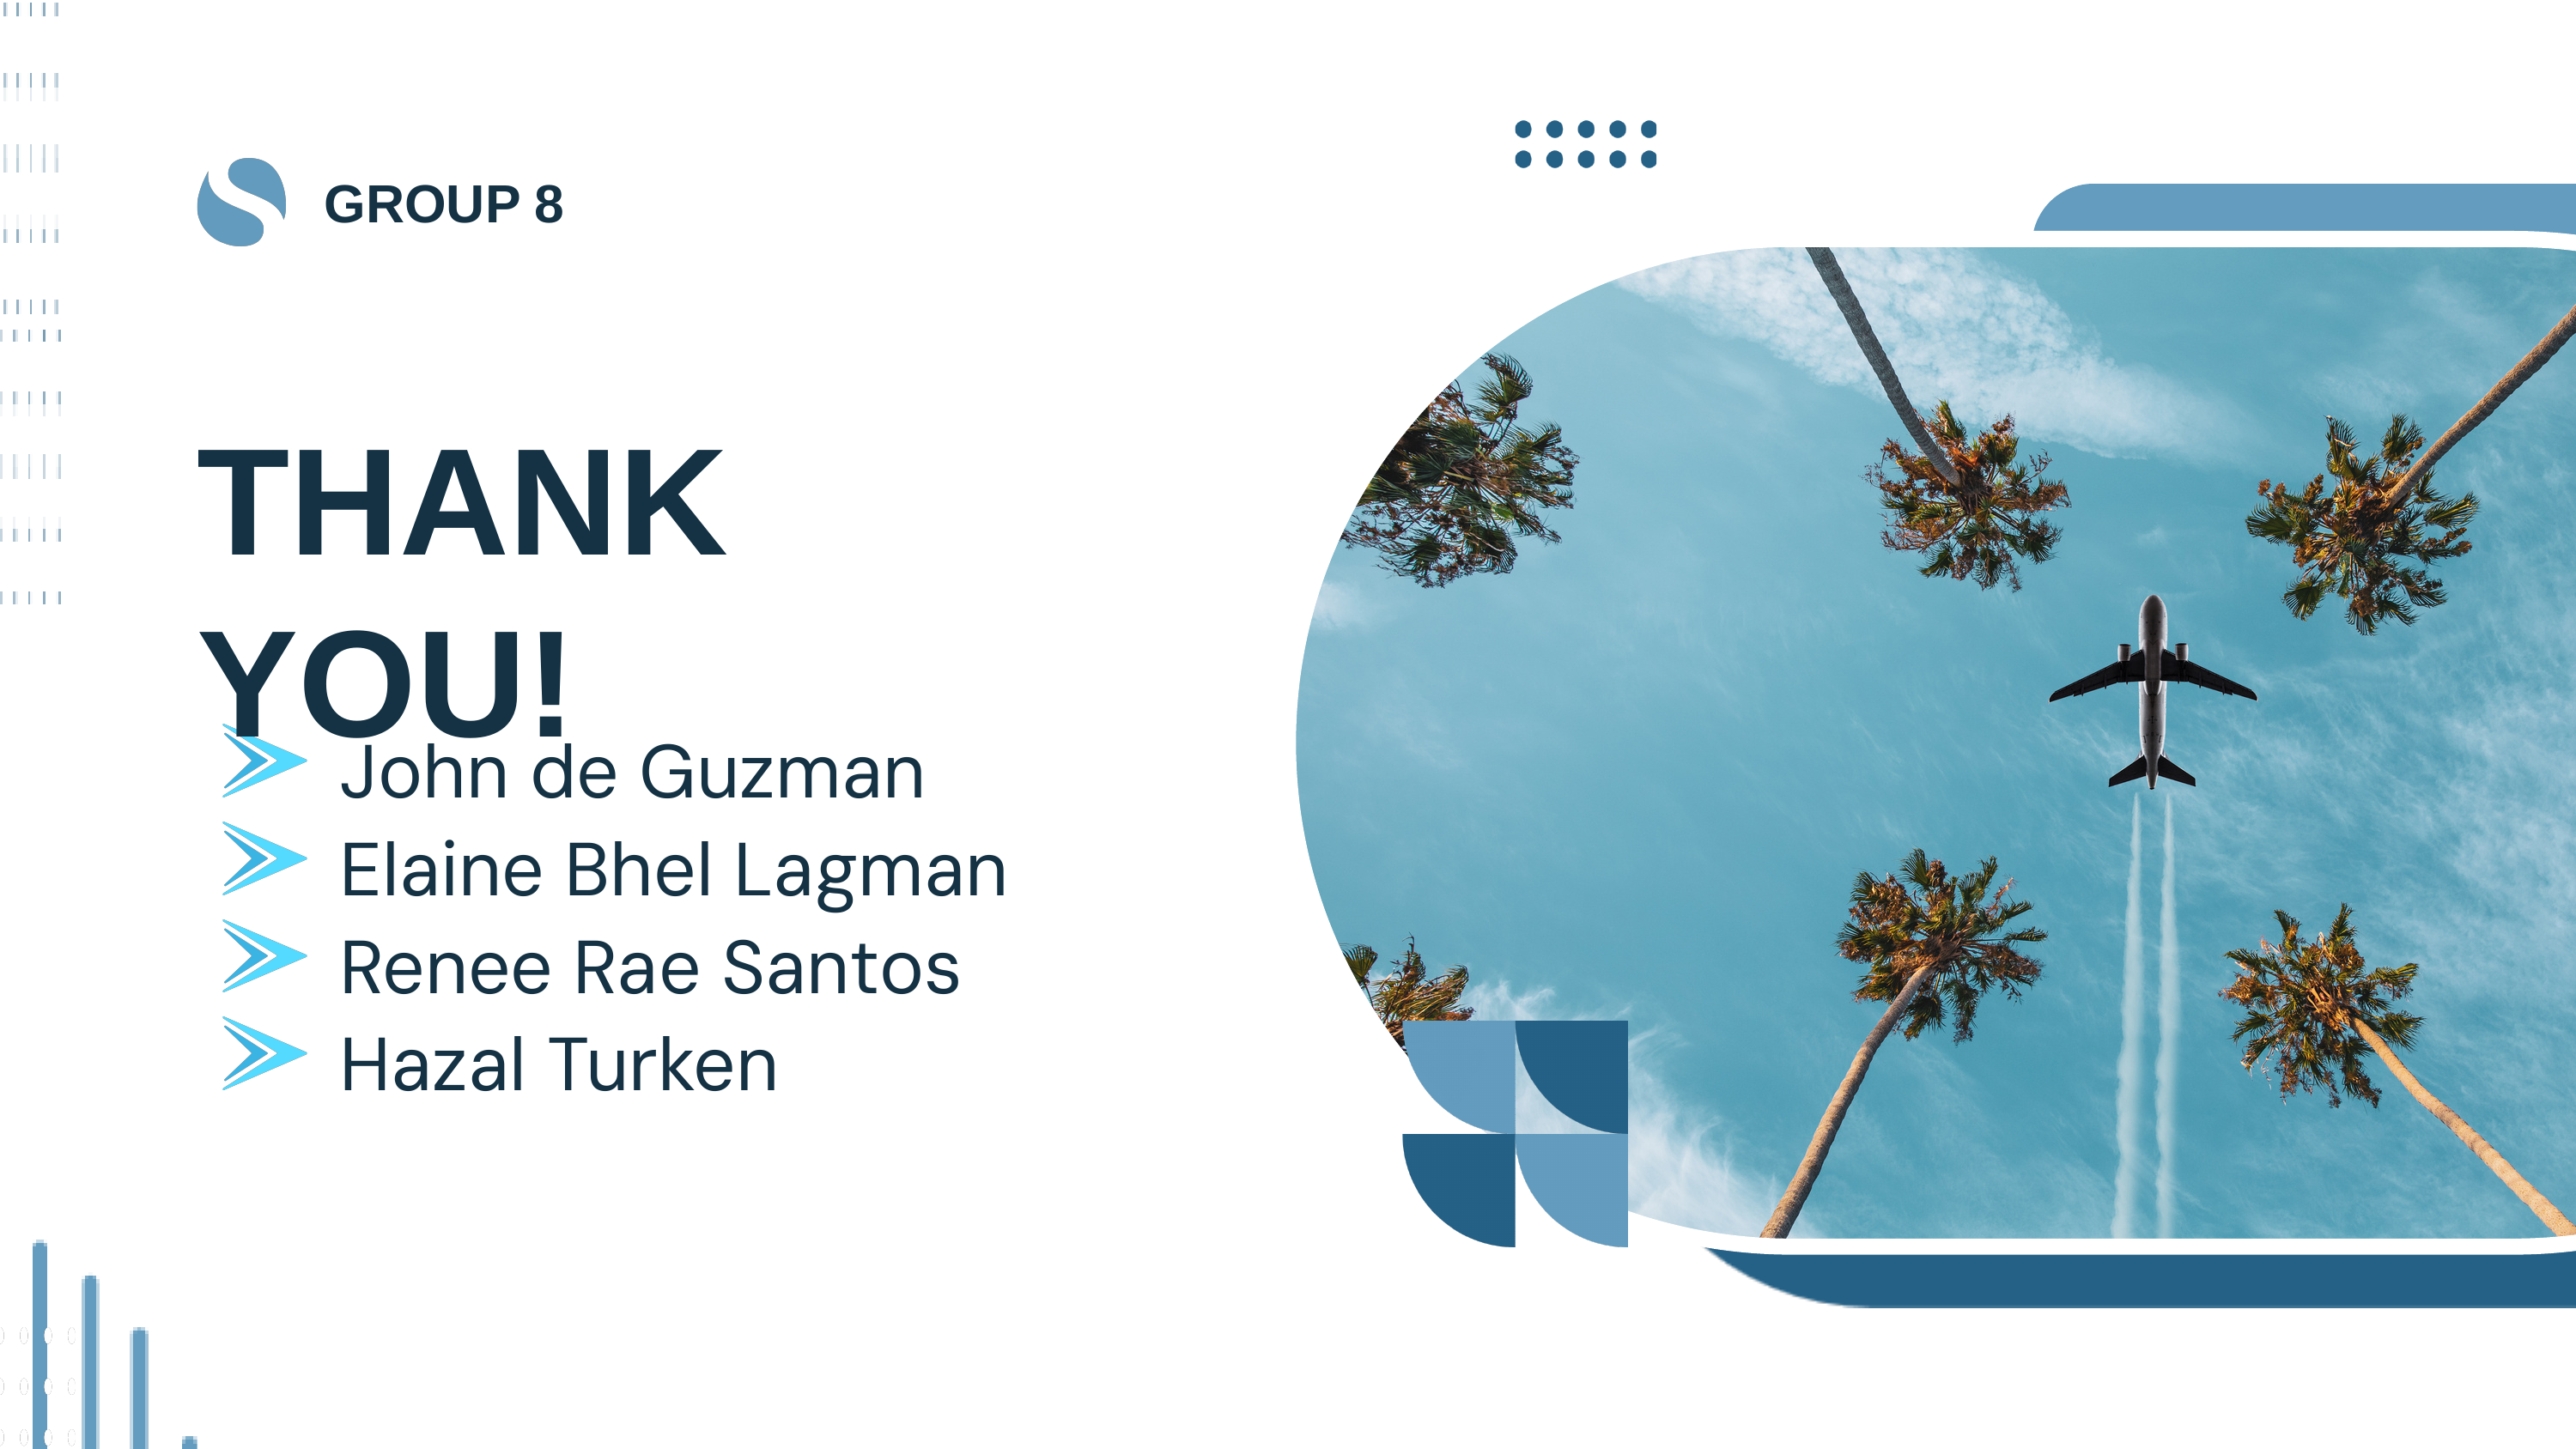

GROUP 8

THANK YOU!
John de Guzman

Elaine Bhel Lagman

Renee Rae Santos

Hazal Turken